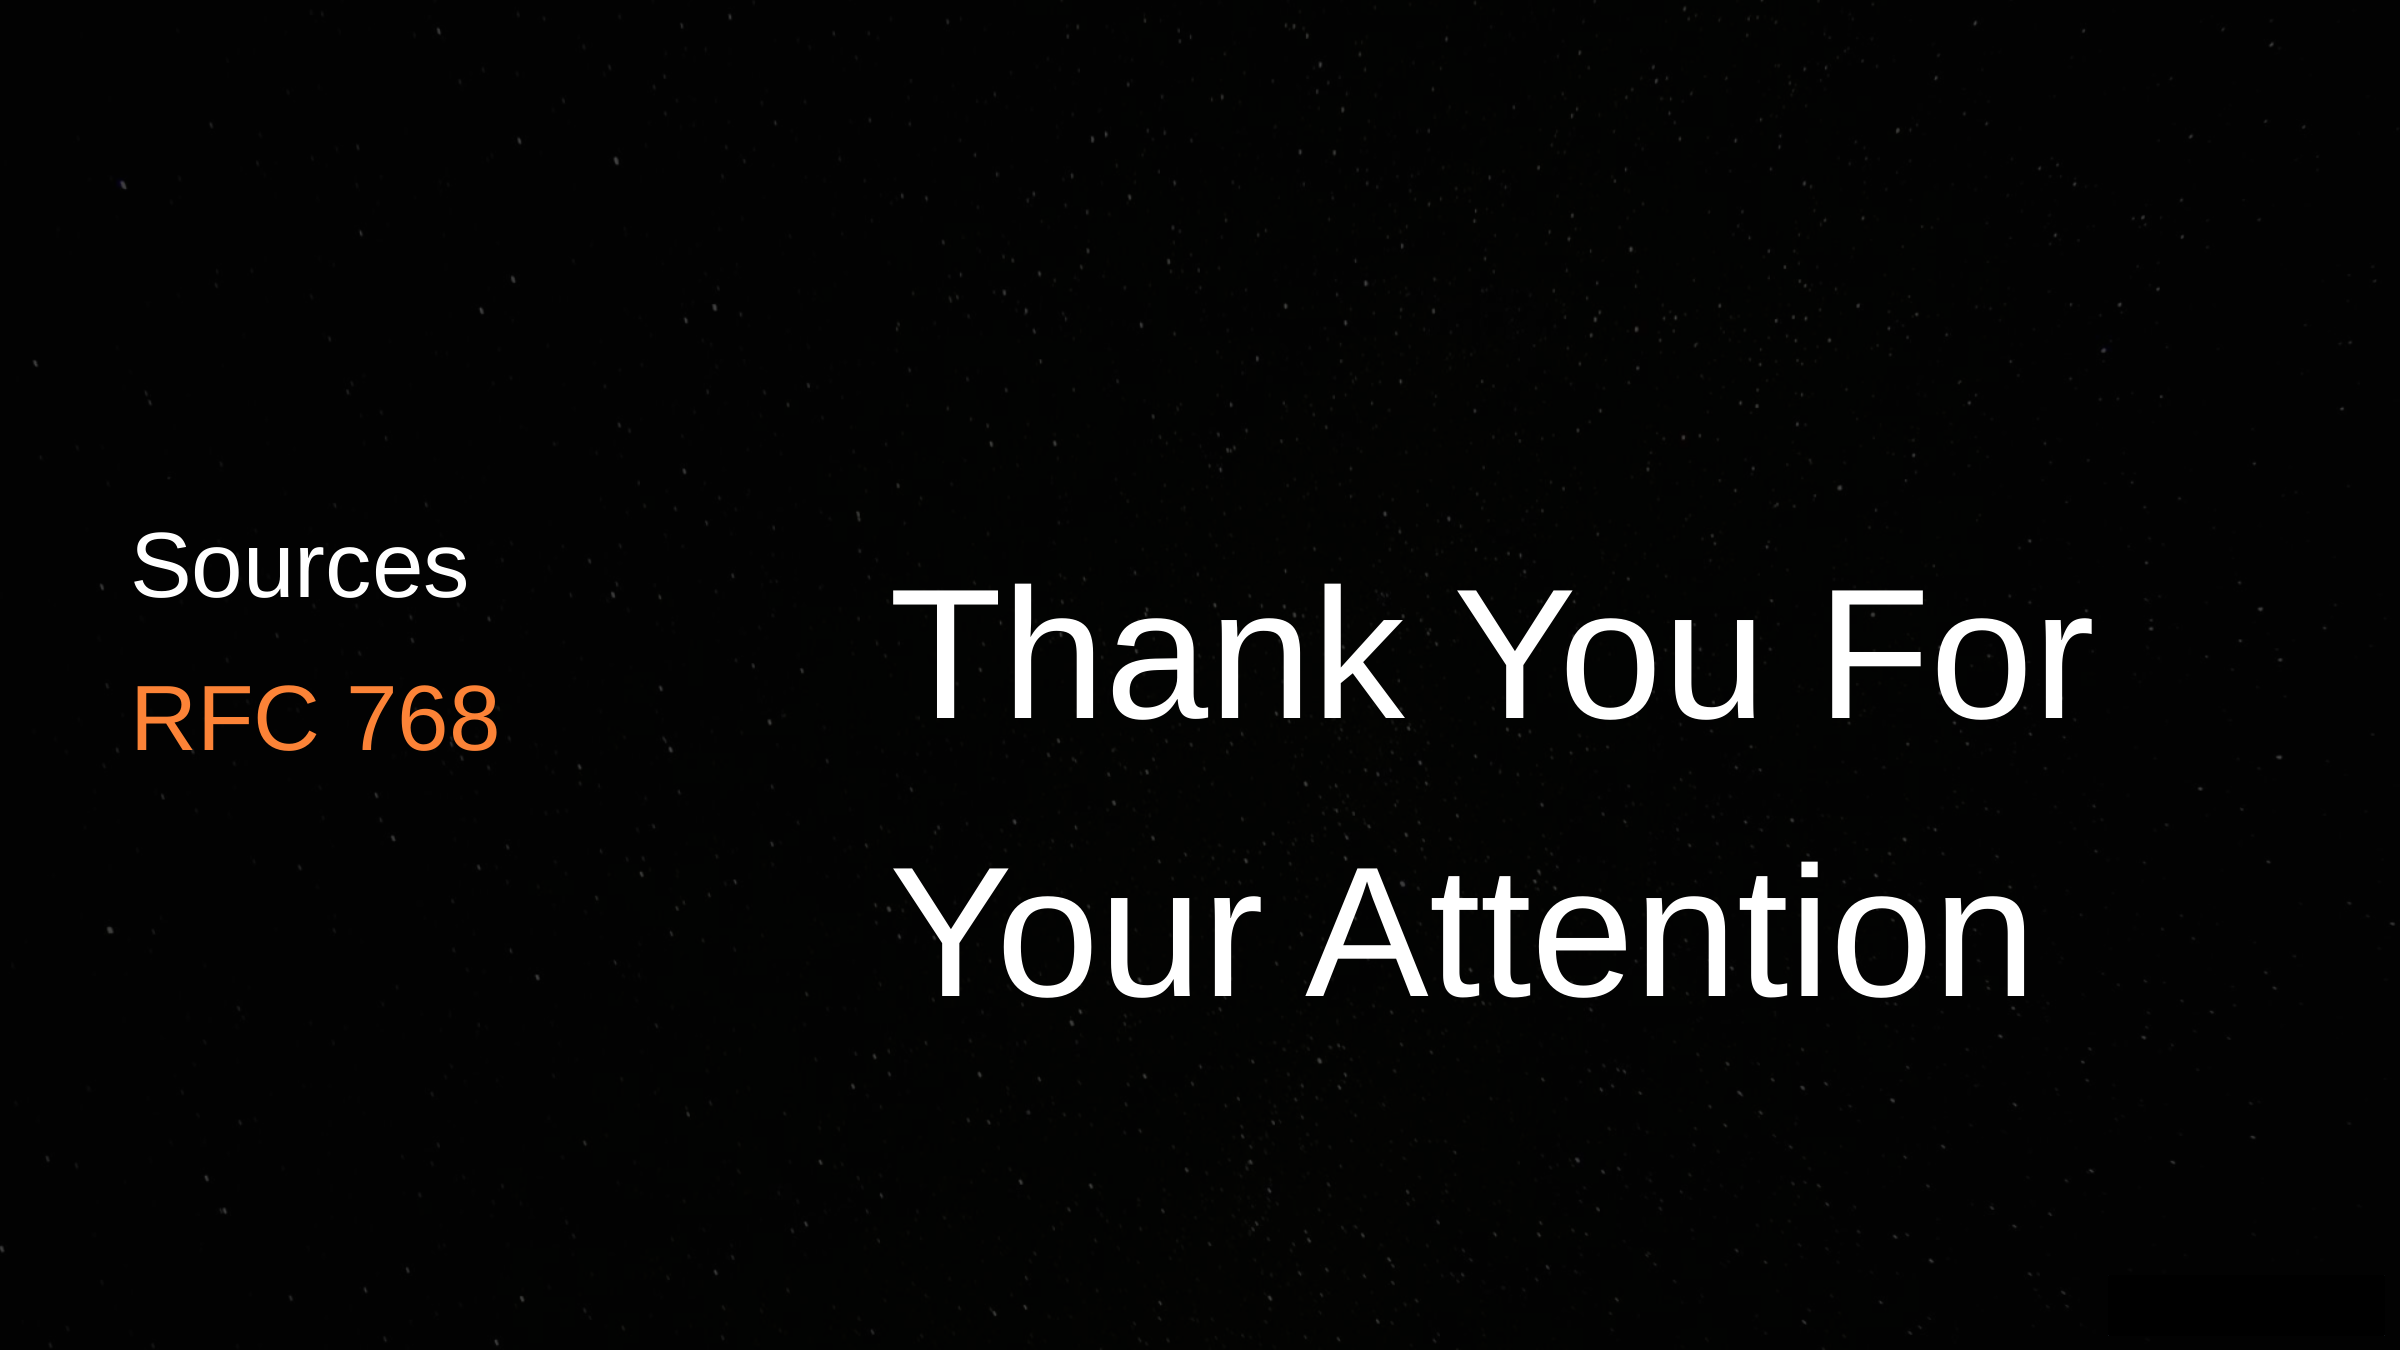

Sources
Thank You For Your Attention
RFC 768